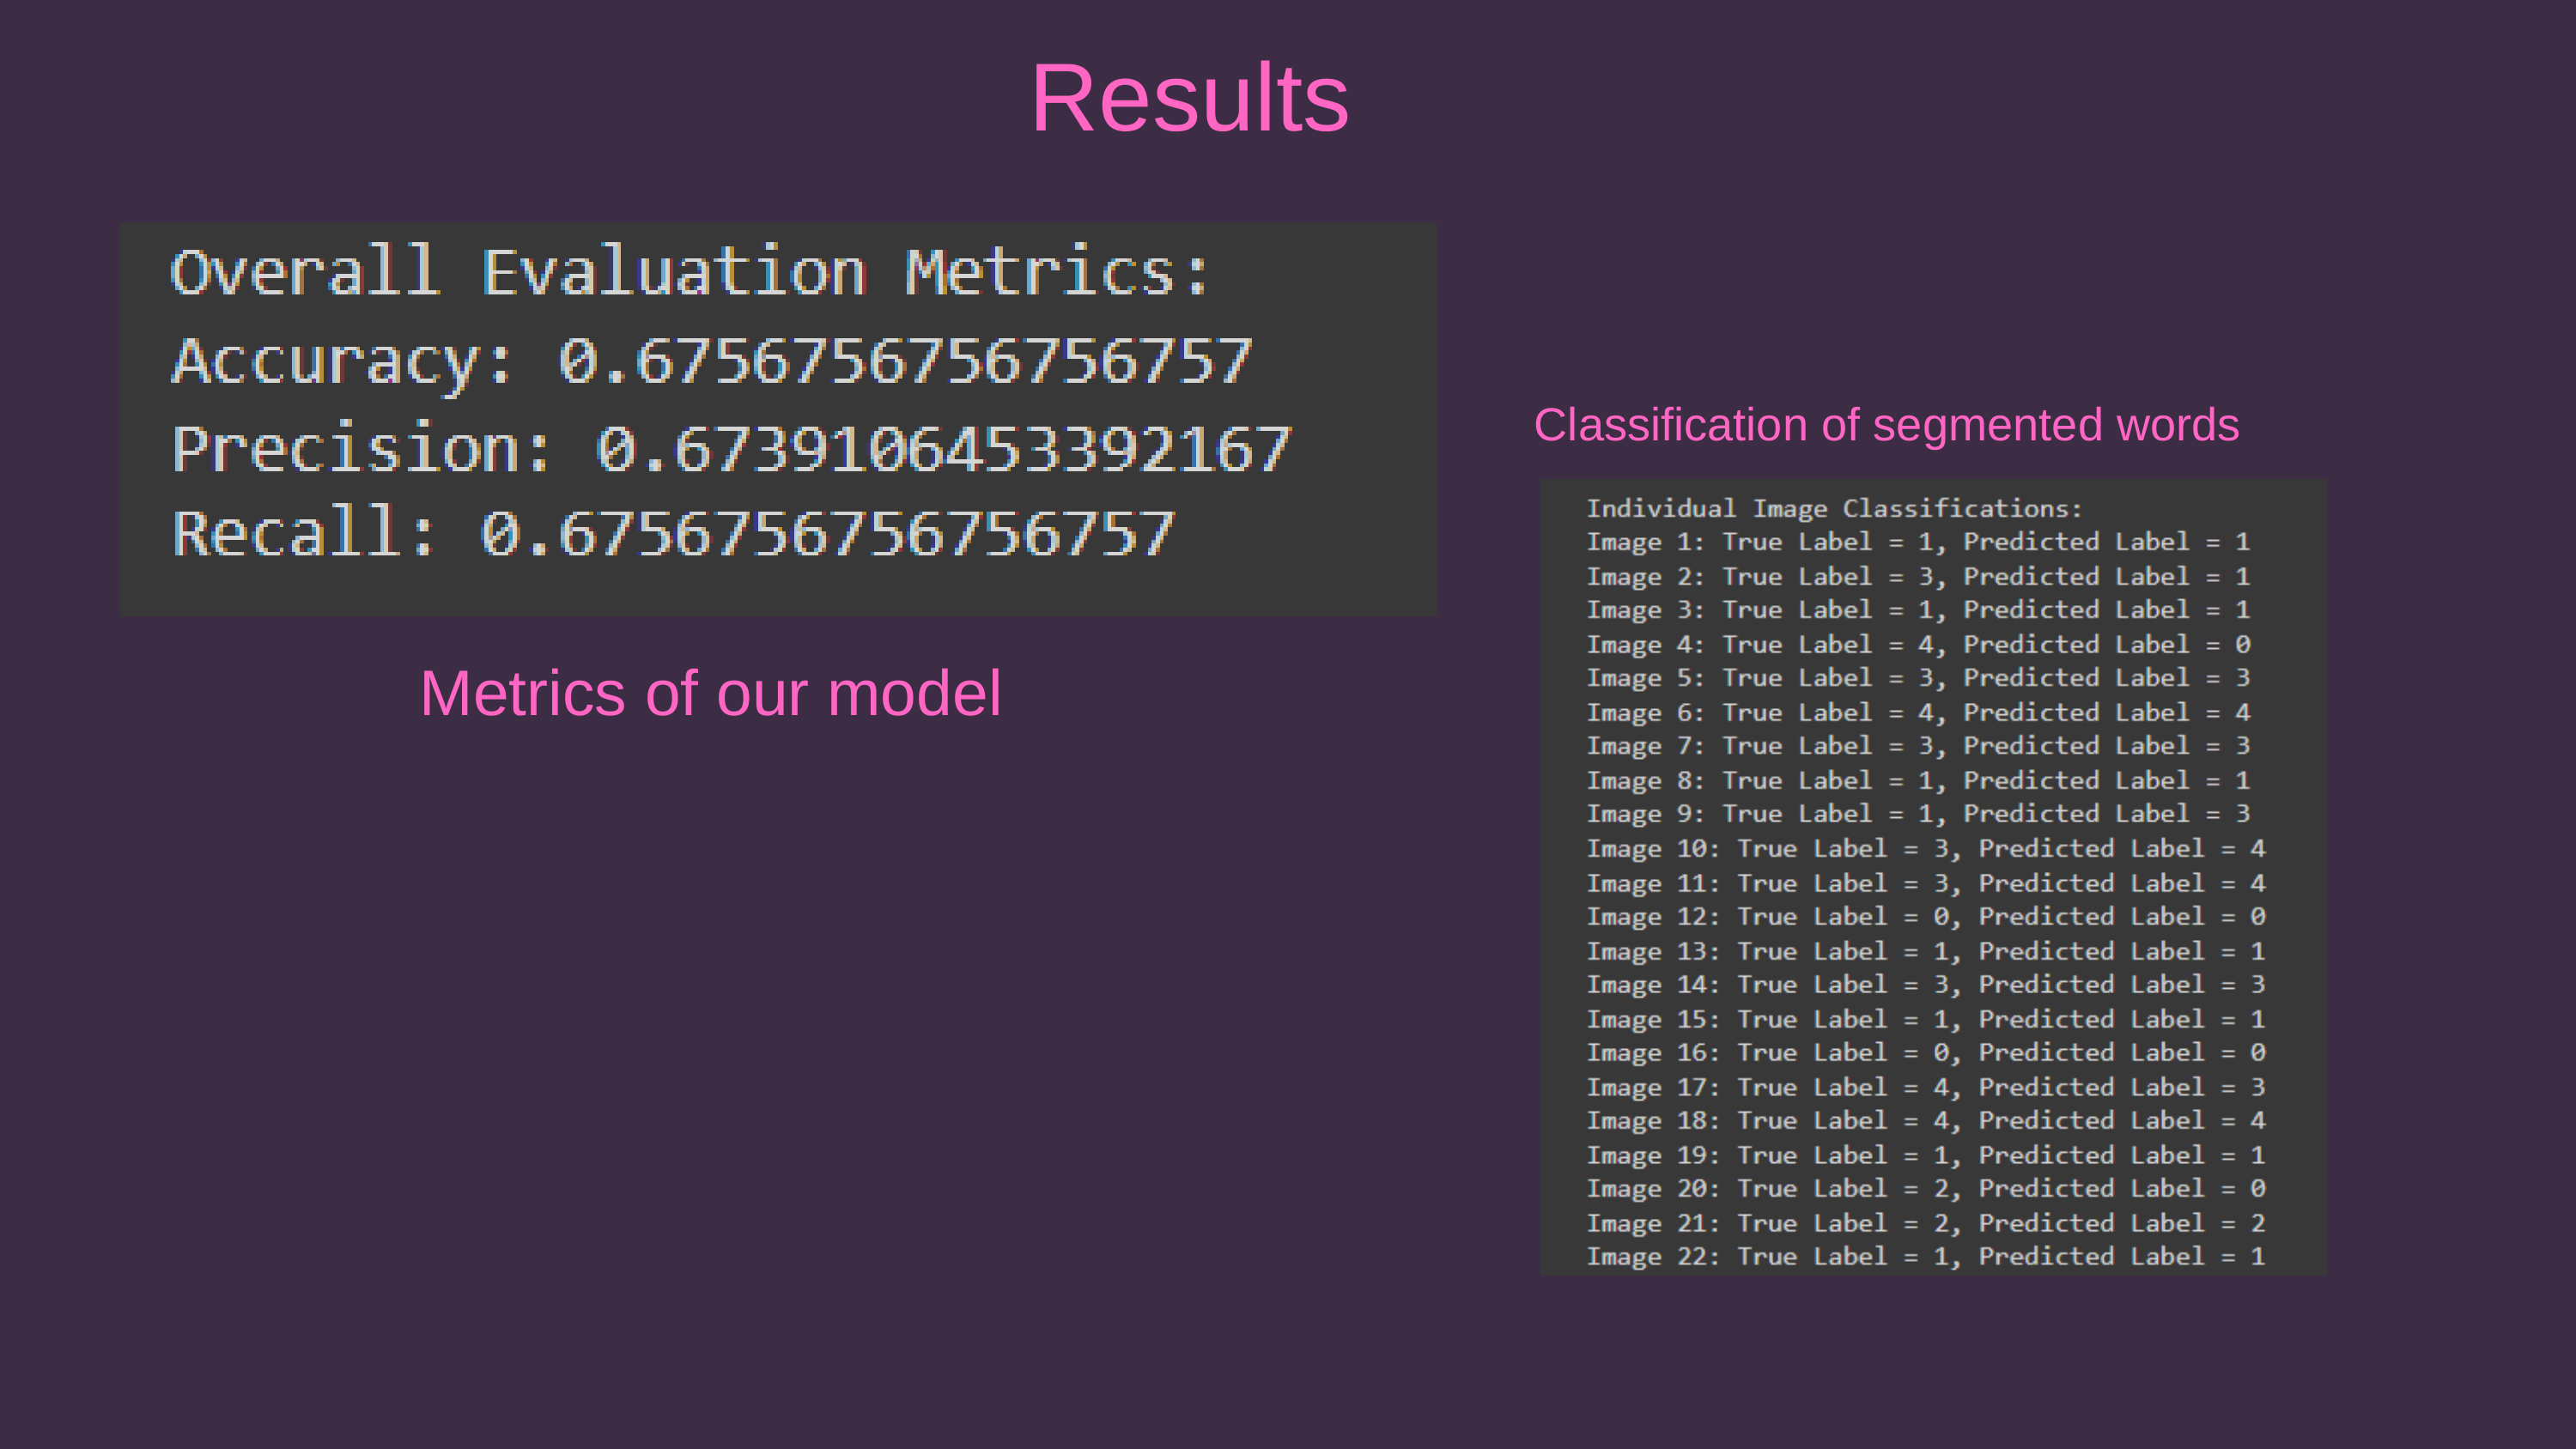

Results

Classification of segmented words

Metrics of our model